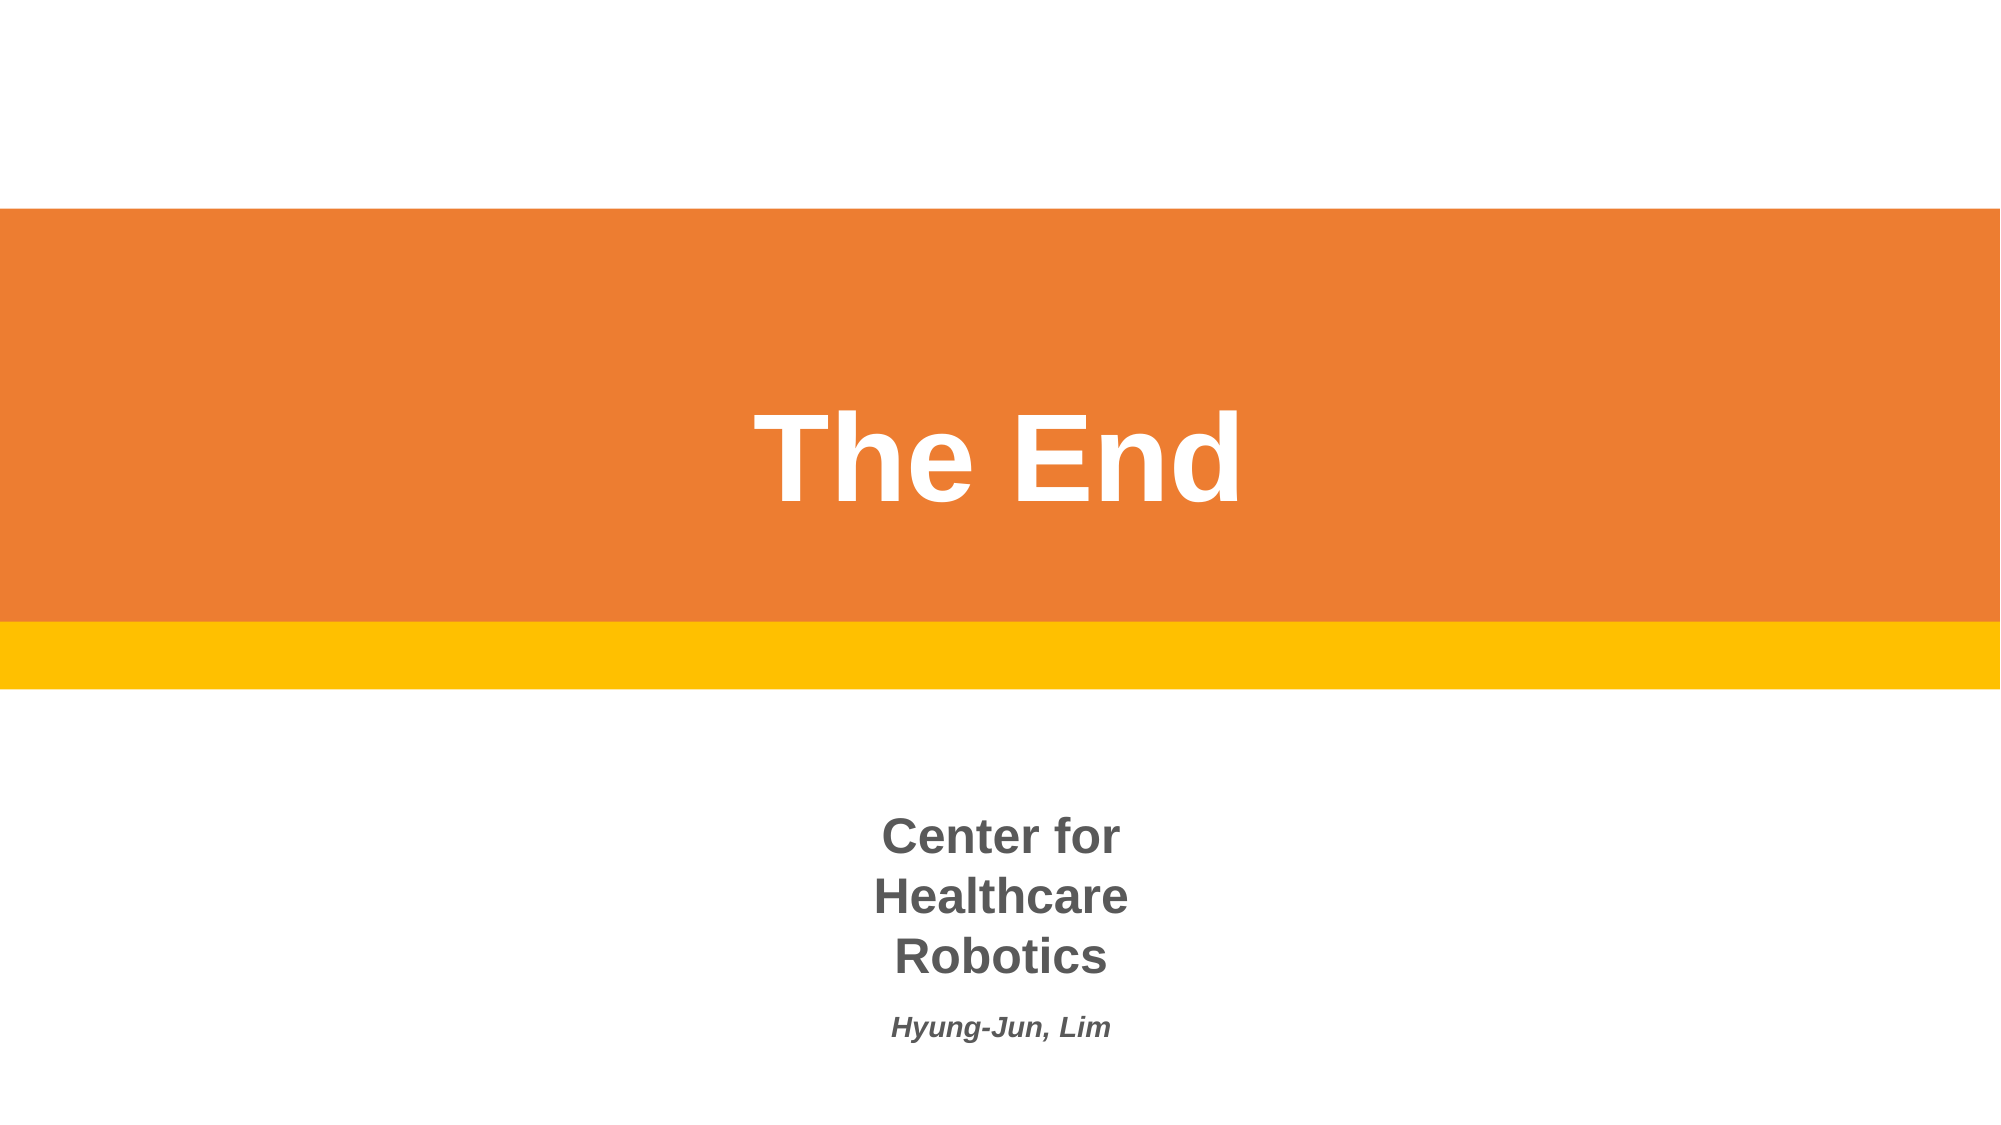

The End
Center for Healthcare Robotics
Hyung-Jun, Lim